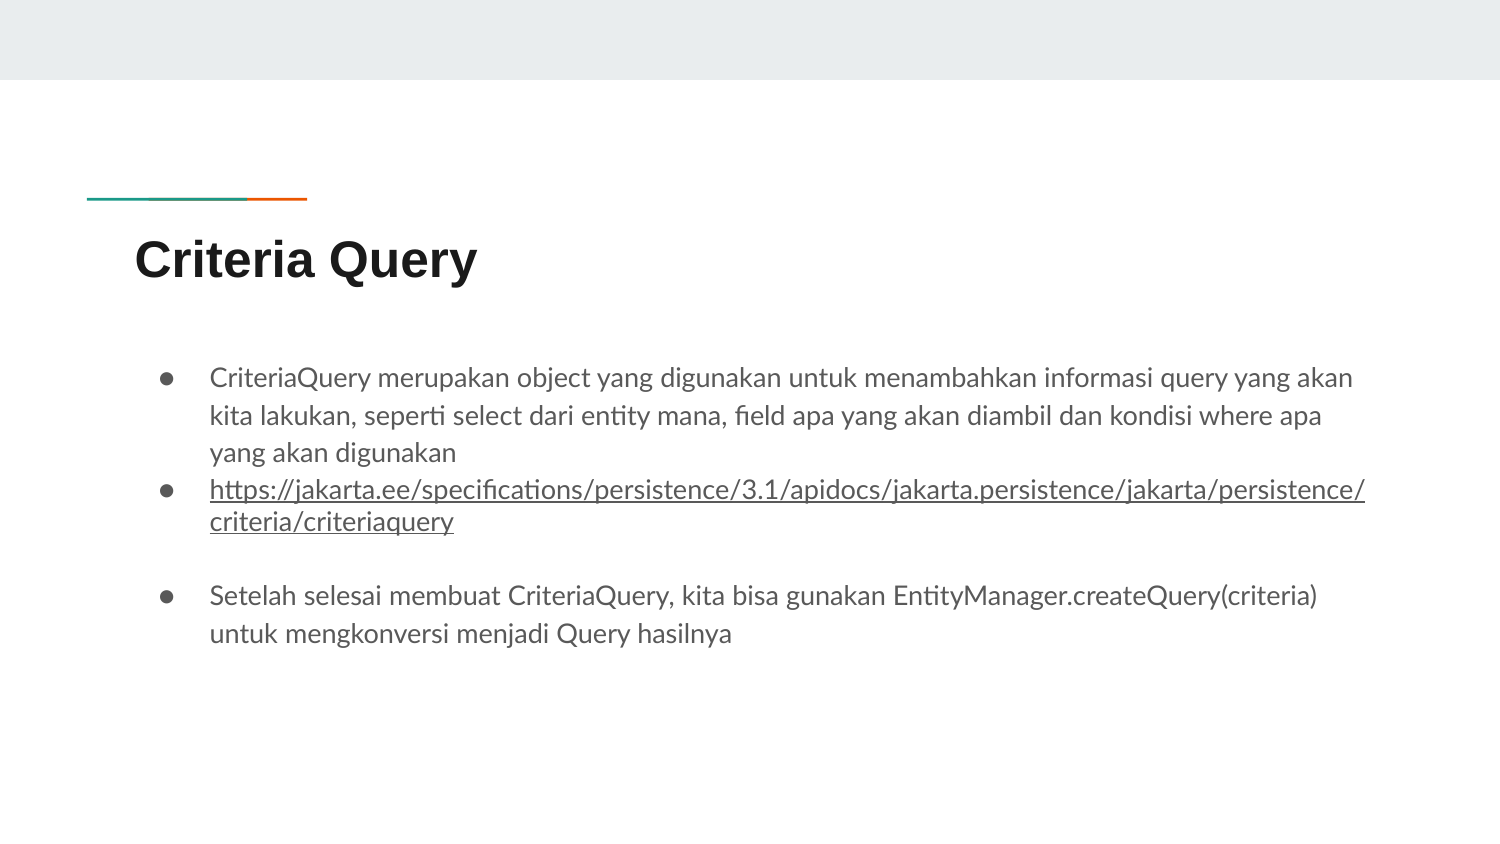

# Criteria Query
CriteriaQuery merupakan object yang digunakan untuk menambahkan informasi query yang akan kita lakukan, seperti select dari entity mana, field apa yang akan diambil dan kondisi where apa yang akan digunakan
https://jakarta.ee/specifications/persistence/3.1/apidocs/jakarta.persistence/jakarta/persistence/criteria/criteriaquery
Setelah selesai membuat CriteriaQuery, kita bisa gunakan EntityManager.createQuery(criteria) untuk mengkonversi menjadi Query hasilnya